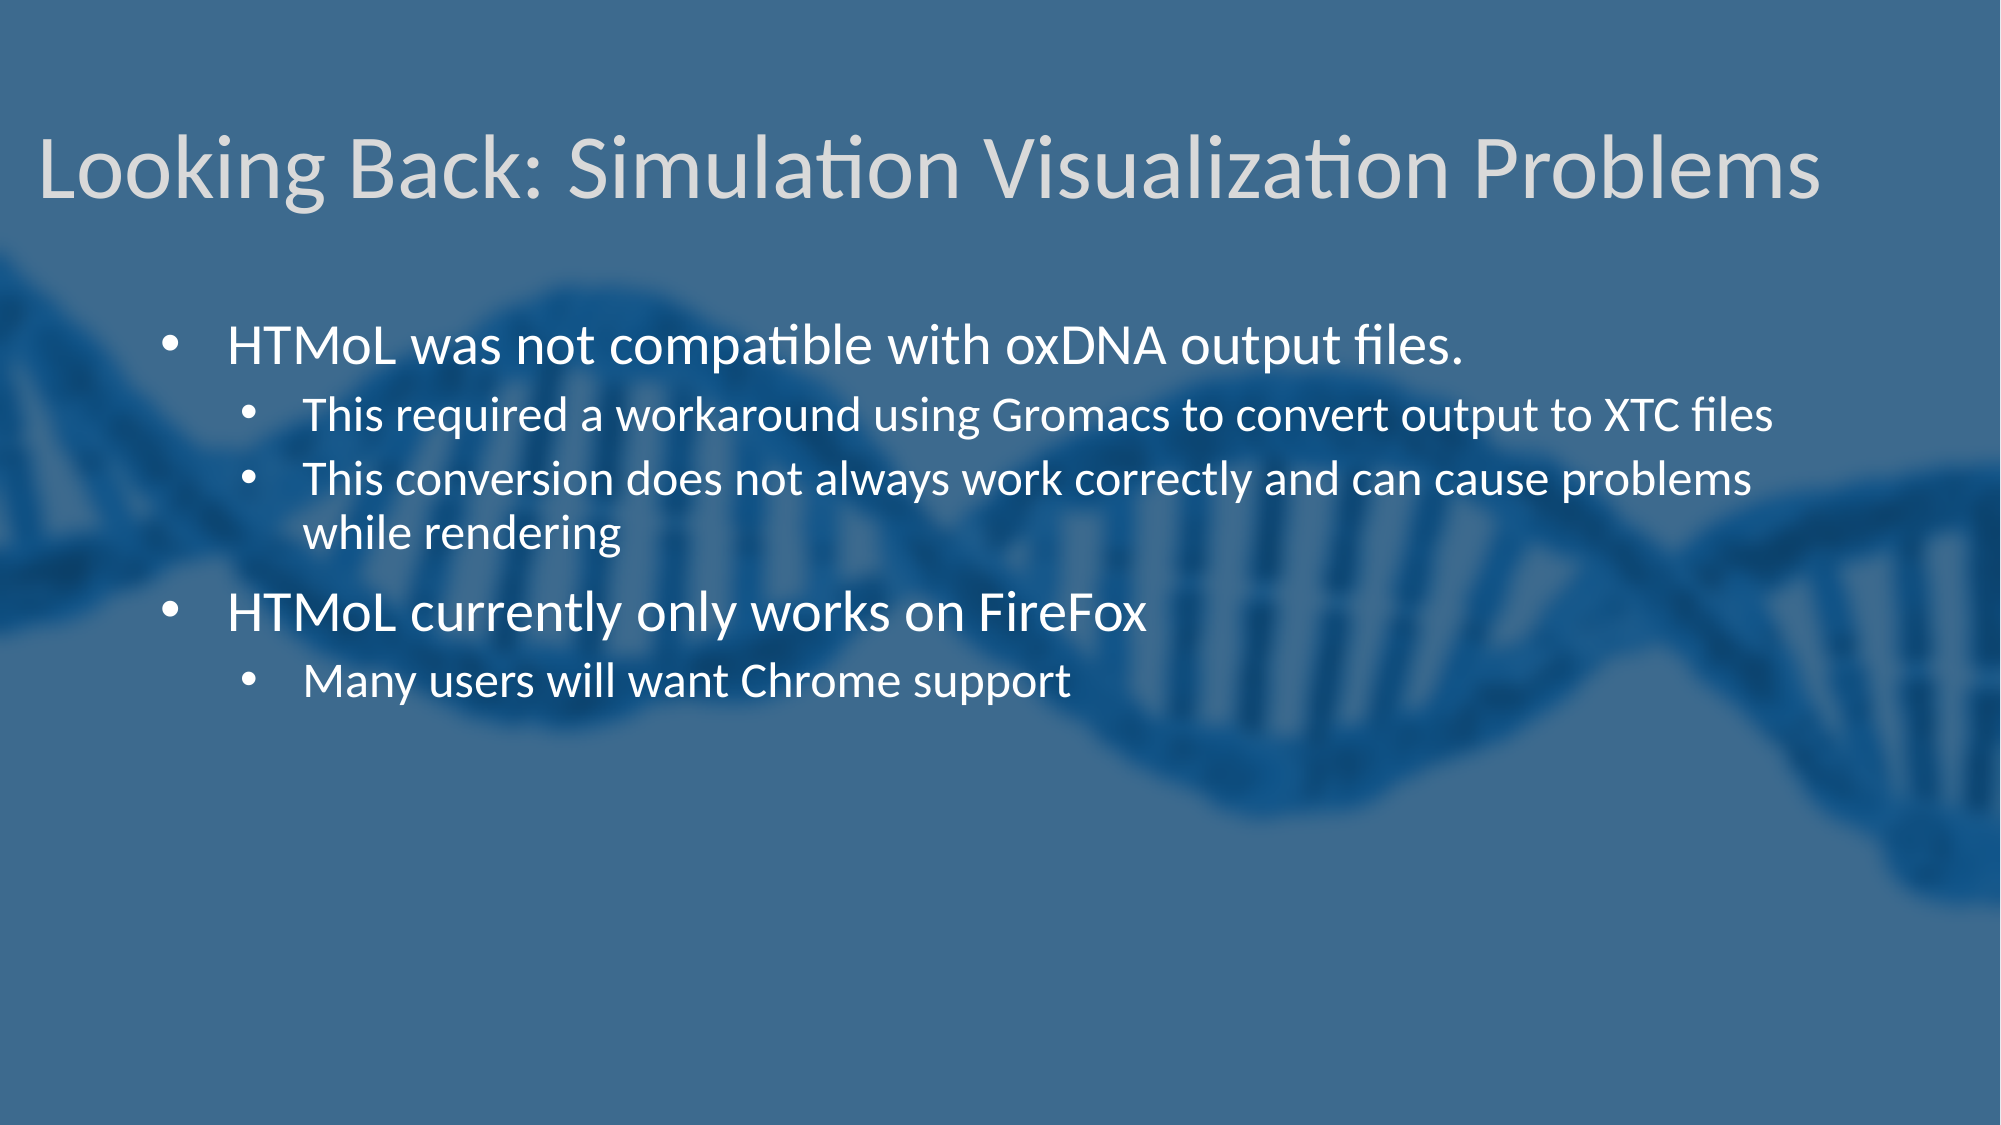

# Looking Back: Simulation Visualization Problems
HTMoL was not compatible with oxDNA output files.
This required a workaround using Gromacs to convert output to XTC files
This conversion does not always work correctly and can cause problems while rendering
HTMoL currently only works on FireFox
Many users will want Chrome support